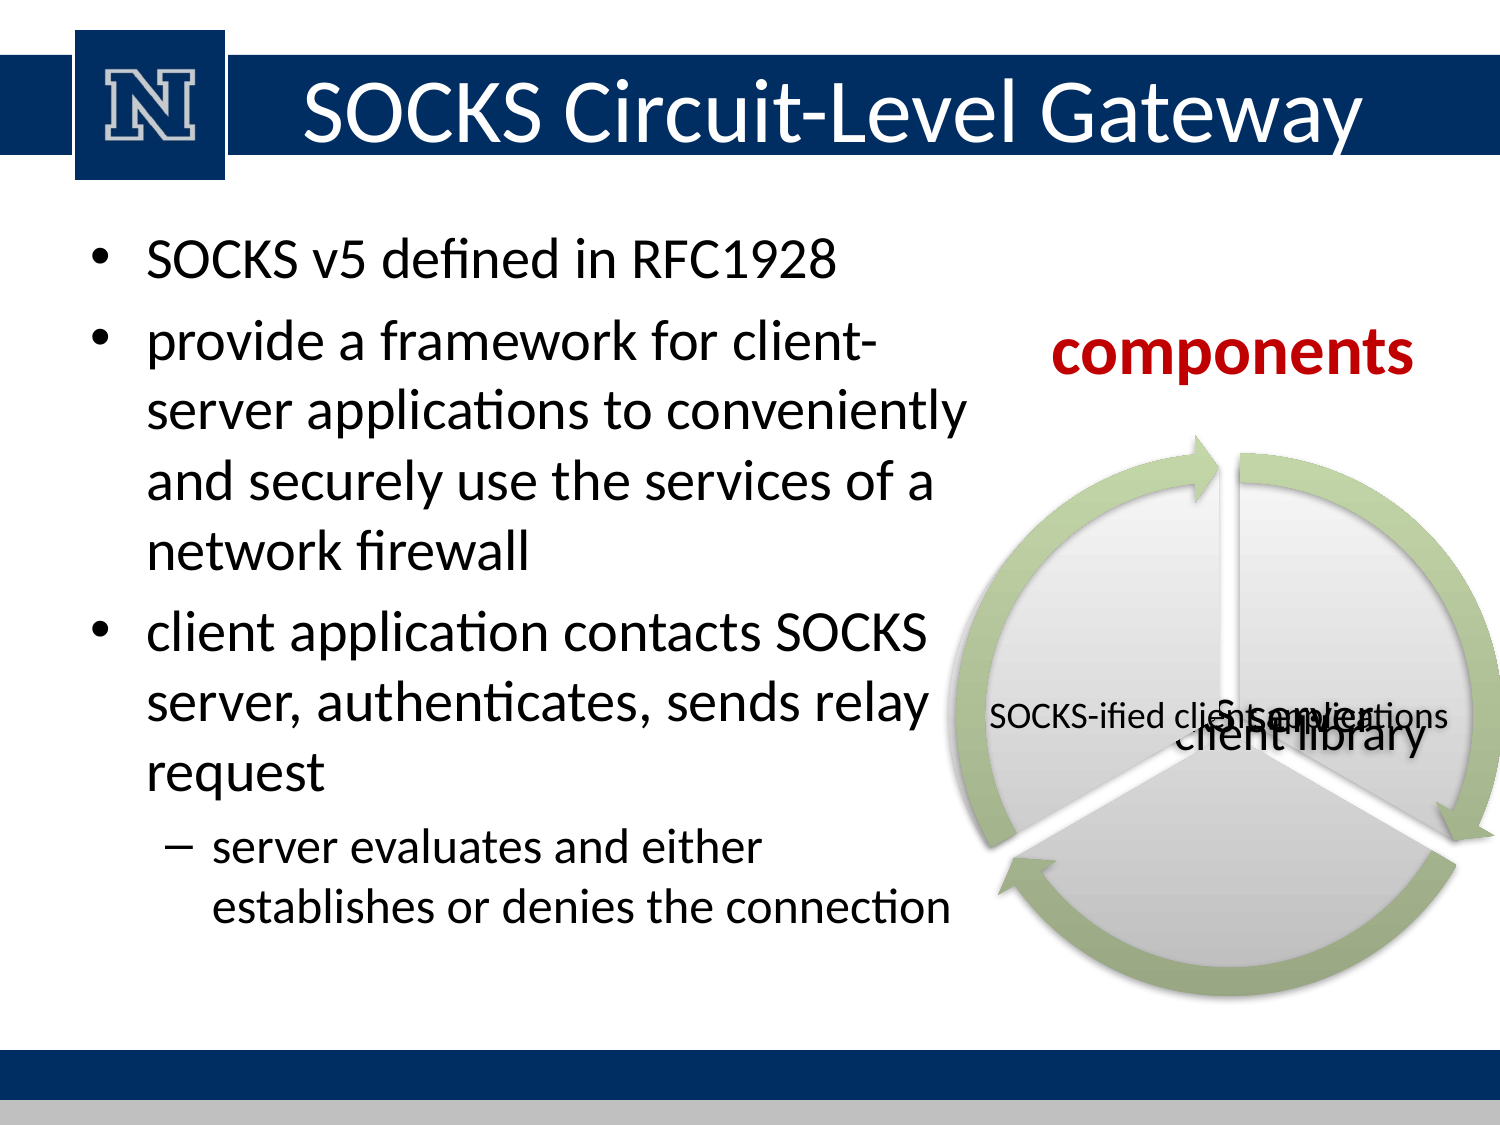

# SOCKS Circuit-Level Gateway
SOCKS v5 defined in RFC1928
provide a framework for client-server applications to conveniently and securely use the services of a network firewall
client application contacts SOCKS server, authenticates, sends relay request
server evaluates and either establishes or denies the connection
components
SOCKS server
SOCKS client library
SOCKS-ified client applications